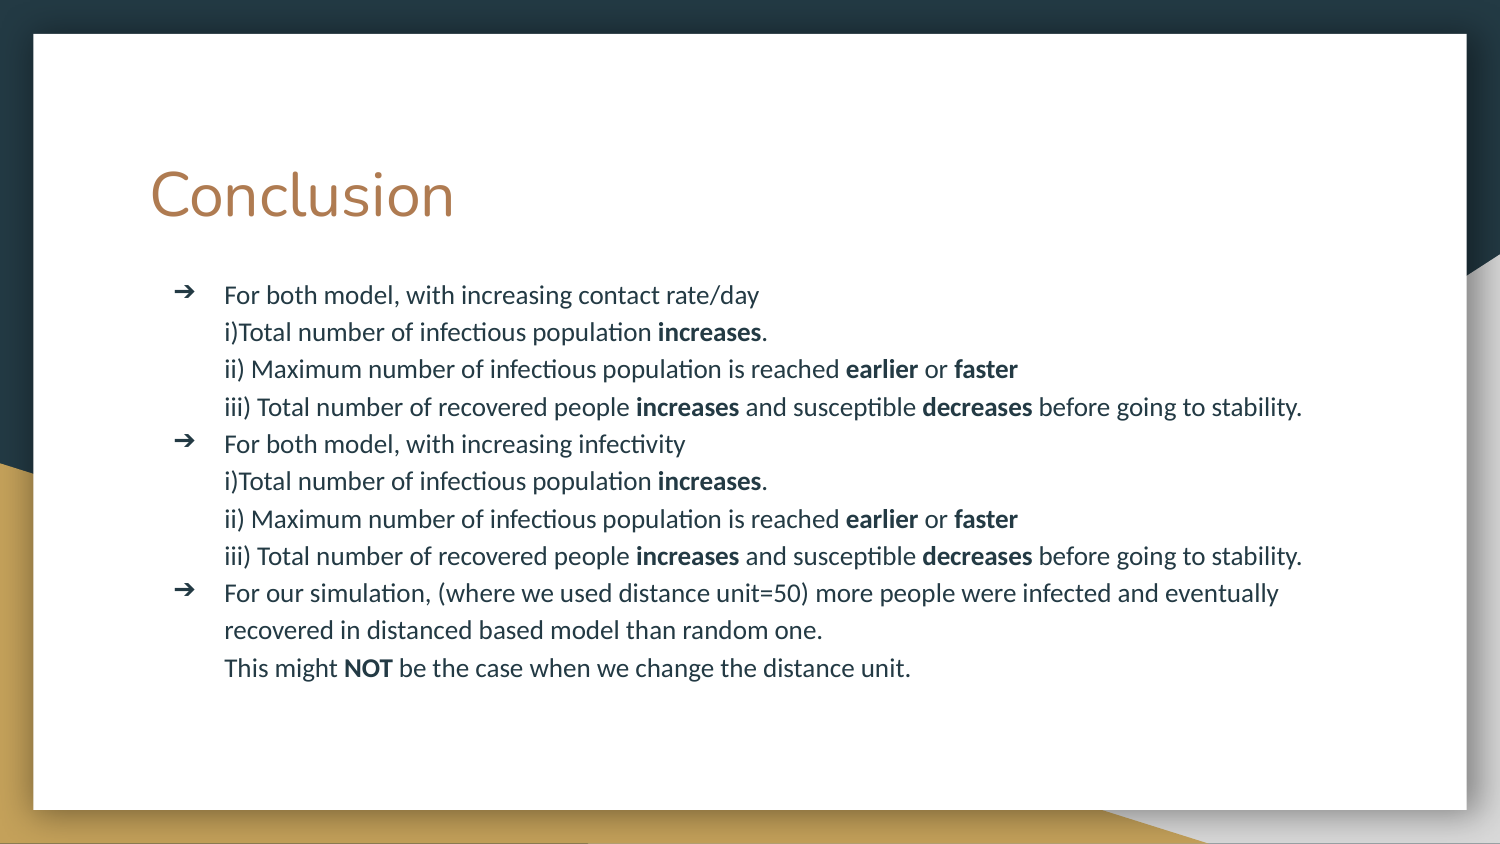

# Conclusion
For both model, with increasing contact rate/day
i)Total number of infectious population increases.
ii) Maximum number of infectious population is reached earlier or faster
iii) Total number of recovered people increases and susceptible decreases before going to stability.
For both model, with increasing infectivity
i)Total number of infectious population increases.
ii) Maximum number of infectious population is reached earlier or faster
iii) Total number of recovered people increases and susceptible decreases before going to stability.
For our simulation, (where we used distance unit=50) more people were infected and eventually recovered in distanced based model than random one.
This might NOT be the case when we change the distance unit.